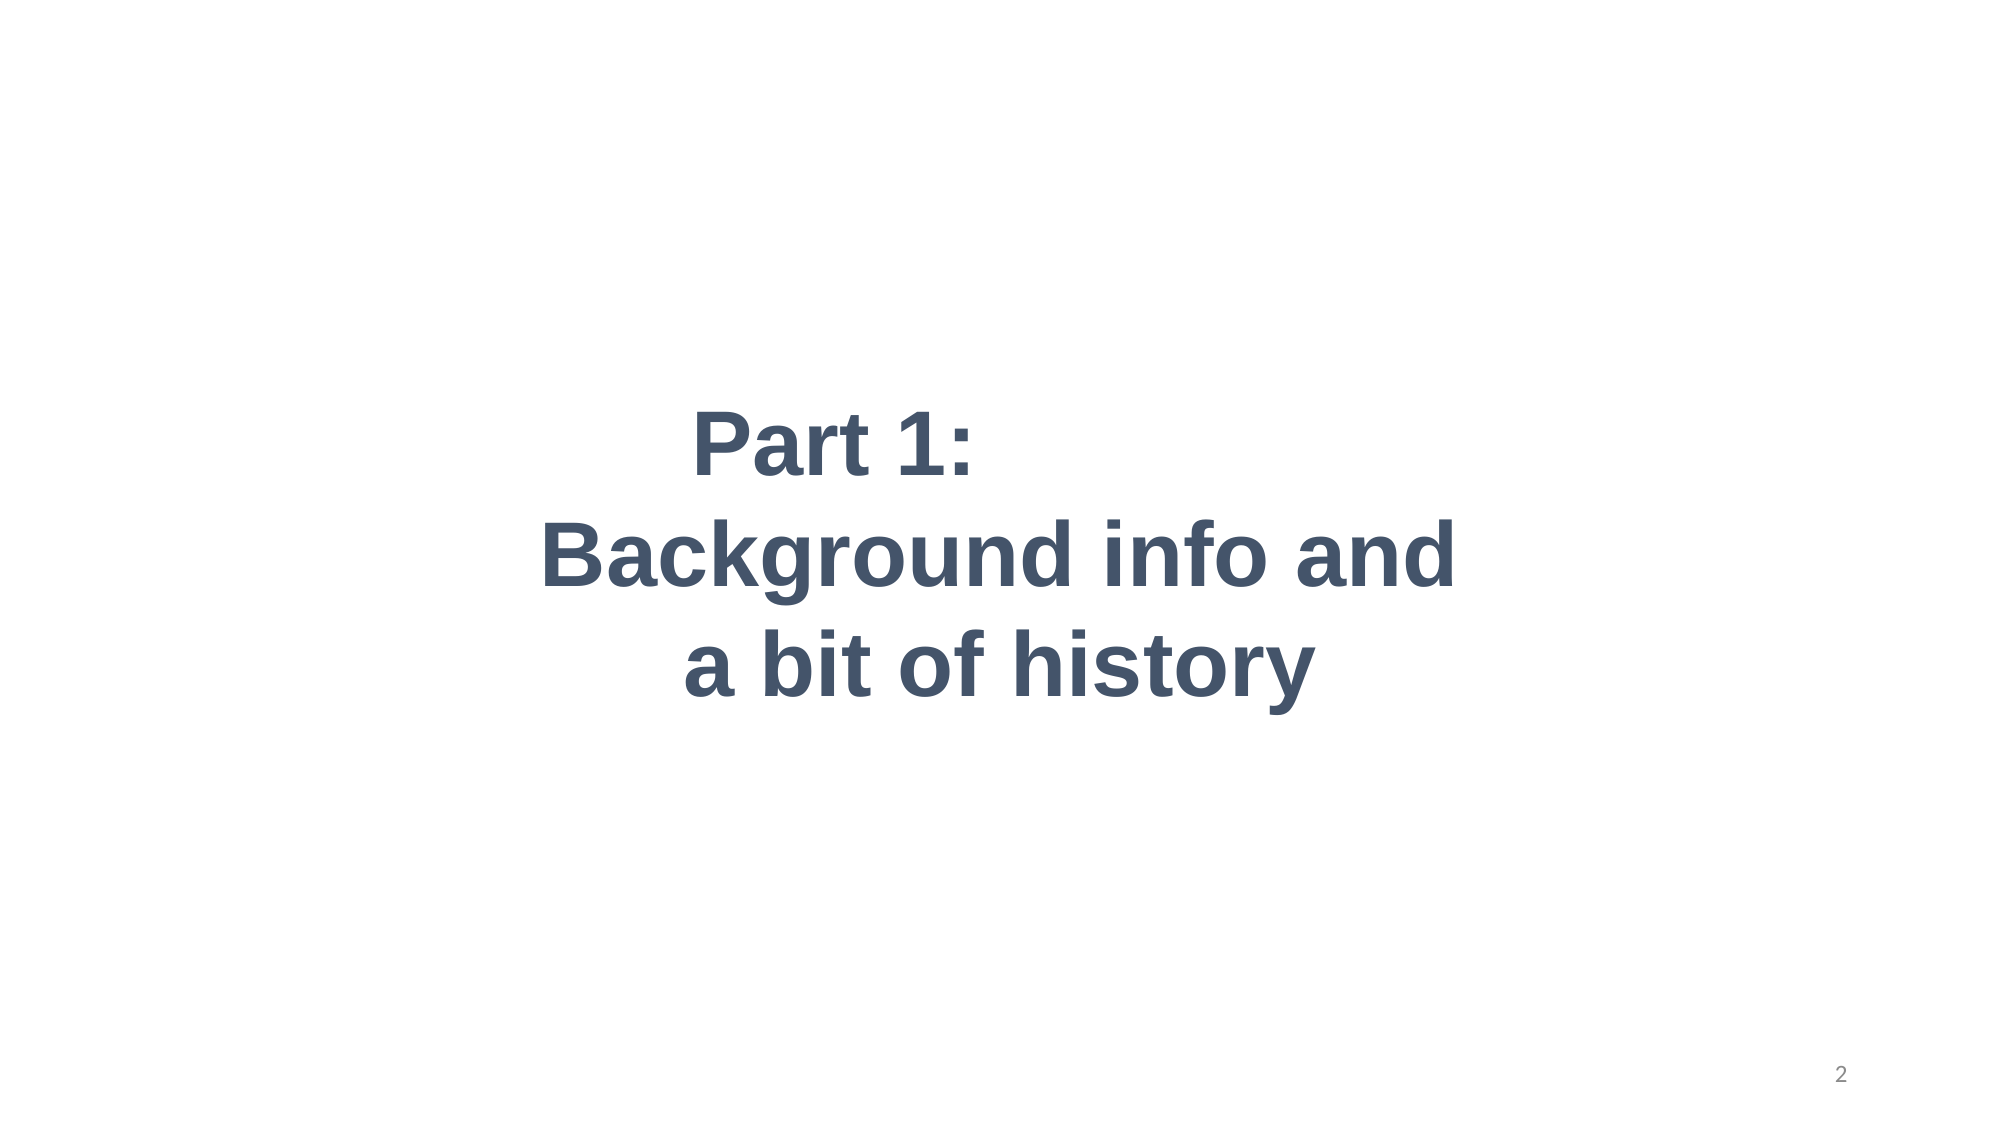

Part 1:              Background info and a bit of history

2